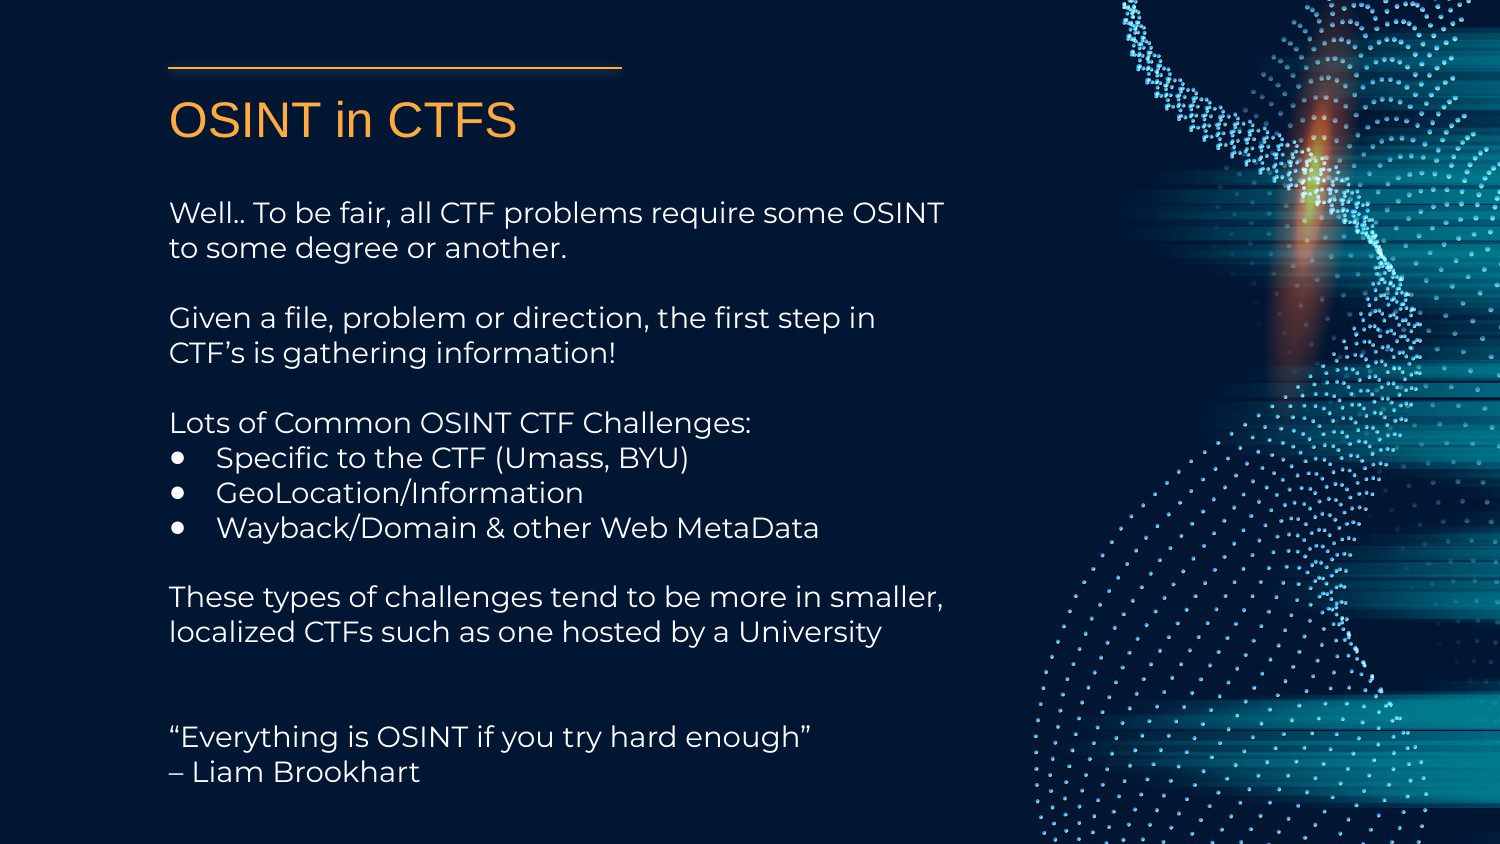

# OSINT in CTFS
Well.. To be fair, all CTF problems require some OSINT to some degree or another.

Given a file, problem or direction, the first step in CTF’s is gathering information!

Lots of Common OSINT CTF Challenges:
Specific to the CTF (Umass, BYU)
GeoLocation/Information
Wayback/Domain & other Web MetaData

These types of challenges tend to be more in smaller, localized CTFs such as one hosted by a University

“Everything is OSINT if you try hard enough”
– Liam Brookhart